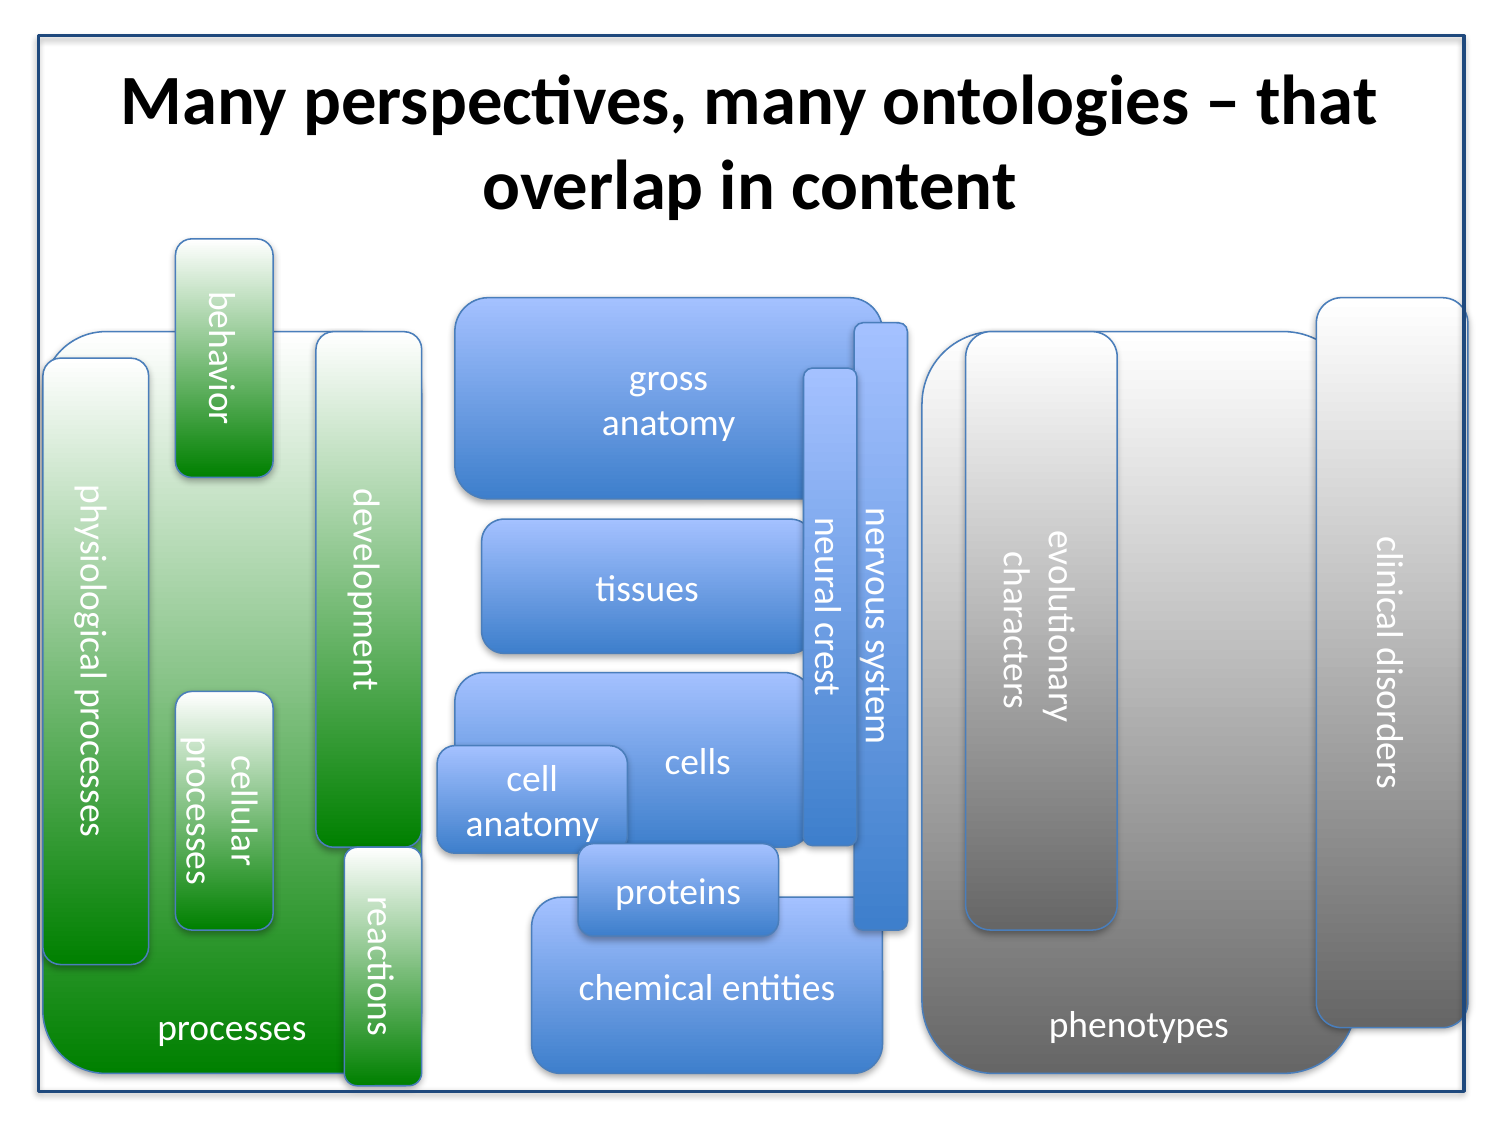

# Many perspectives, many ontologies – that overlap in content
behavior
gross
anatomy
clinical disorders
nervous system
processes
phenotypes
evolutionary
characters
development
physiological processes
neural crest
tissues
               cells
cellular processes
cell
anatomy
proteins
reactions
chemical entities